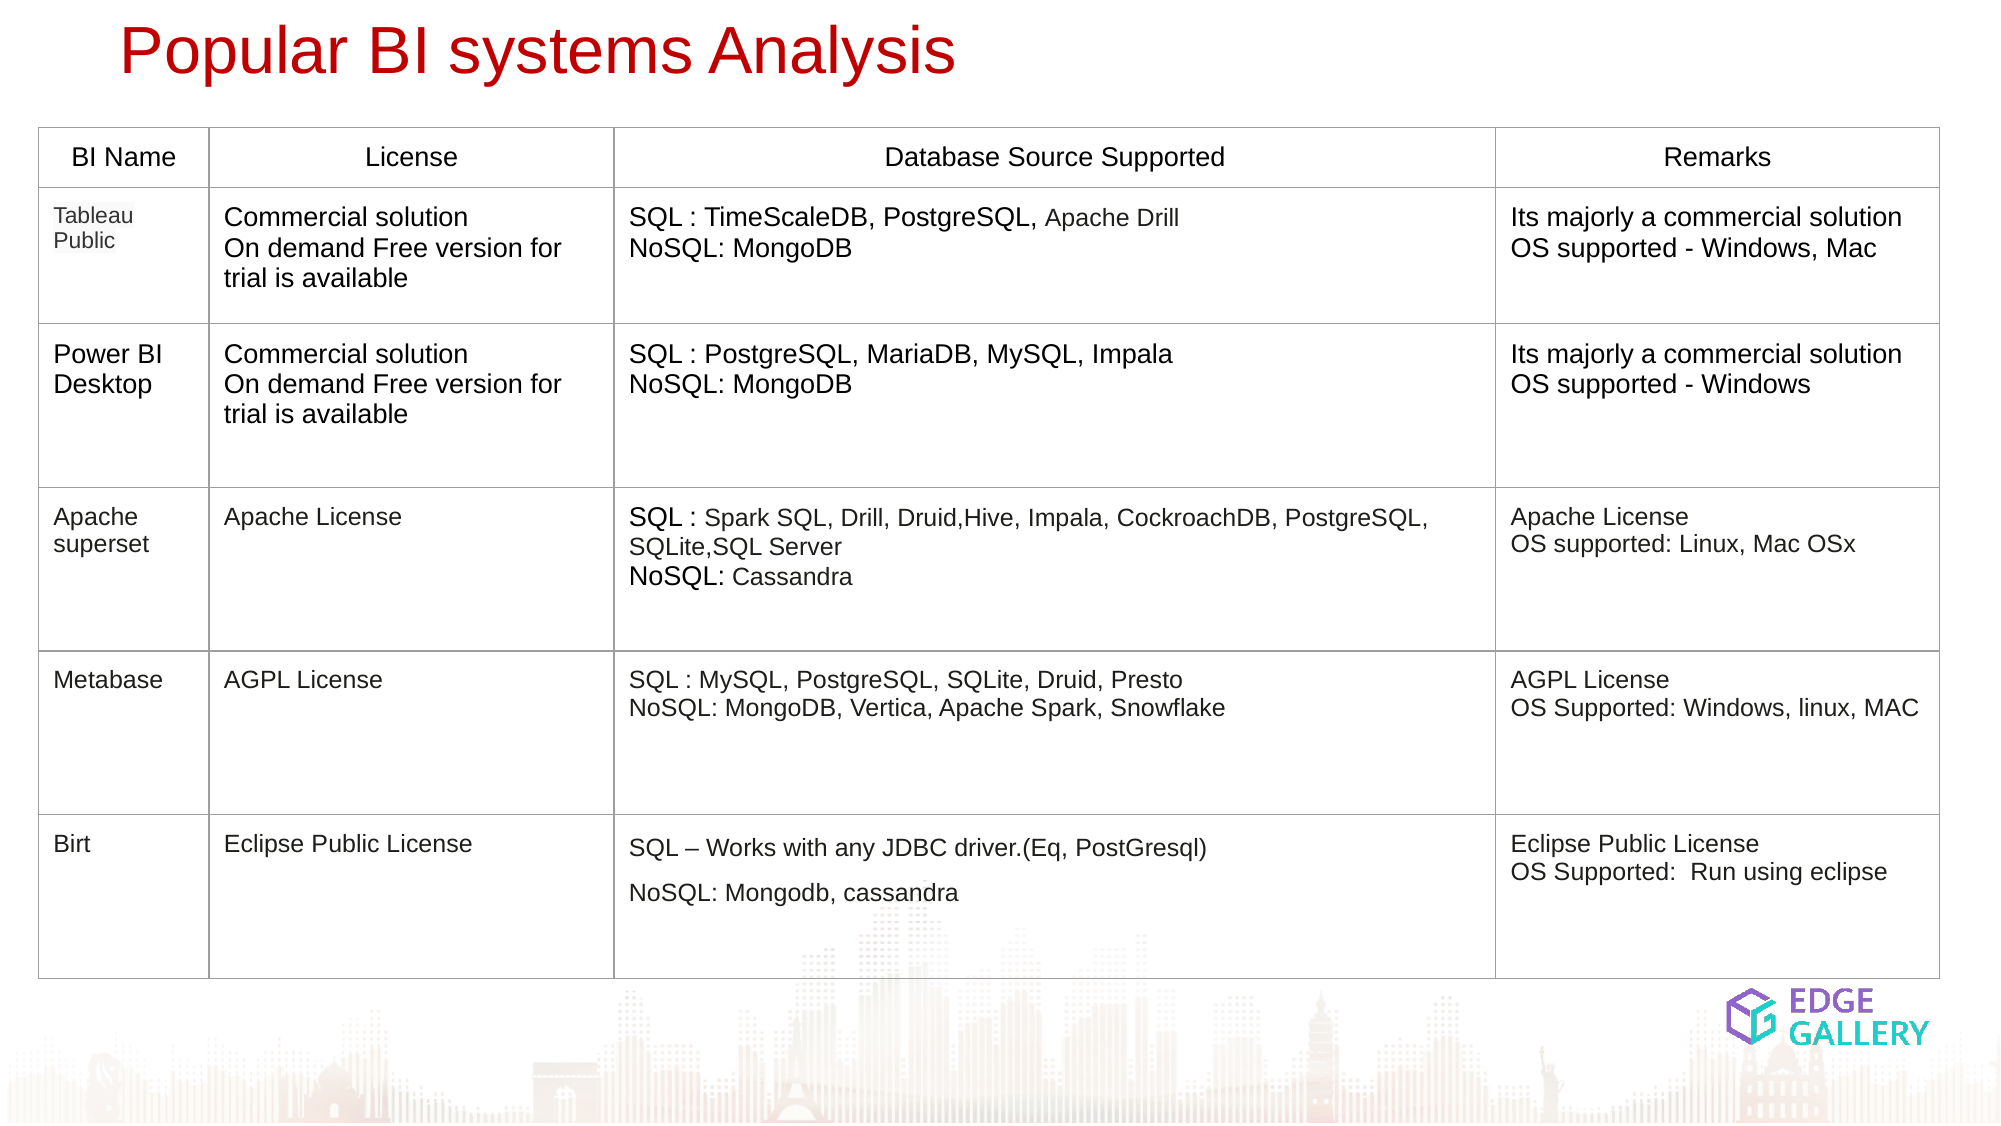

Popular BI systems Analysis
| BI Name | License | Database Source Supported | Remarks |
| --- | --- | --- | --- |
| Tableau Public | Commercial solution On demand Free version for trial is available | SQL : TimeScaleDB, PostgreSQL, Apache Drill NoSQL: MongoDB | Its majorly a commercial solution OS supported - Windows, Mac |
| Power BI Desktop | Commercial solution On demand Free version for trial is available | SQL : PostgreSQL, MariaDB, MySQL, Impala NoSQL: MongoDB | Its majorly a commercial solution OS supported - Windows |
| Apache superset | Apache License | SQL : Spark SQL, Drill, Druid,Hive, Impala, CockroachDB, PostgreSQL, SQLite,SQL Server NoSQL: Cassandra | Apache License OS supported: Linux, Mac OSx |
| Metabase | AGPL License | SQL : MySQL, PostgreSQL, SQLite, Druid, Presto NoSQL: MongoDB, Vertica, Apache Spark, Snowflake | AGPL License OS Supported: Windows, linux, MAC |
| Birt | Eclipse Public License | SQL – Works with any JDBC driver.(Eq, PostGresql) NoSQL: Mongodb, cassandra | Eclipse Public License OS Supported: Run using eclipse |